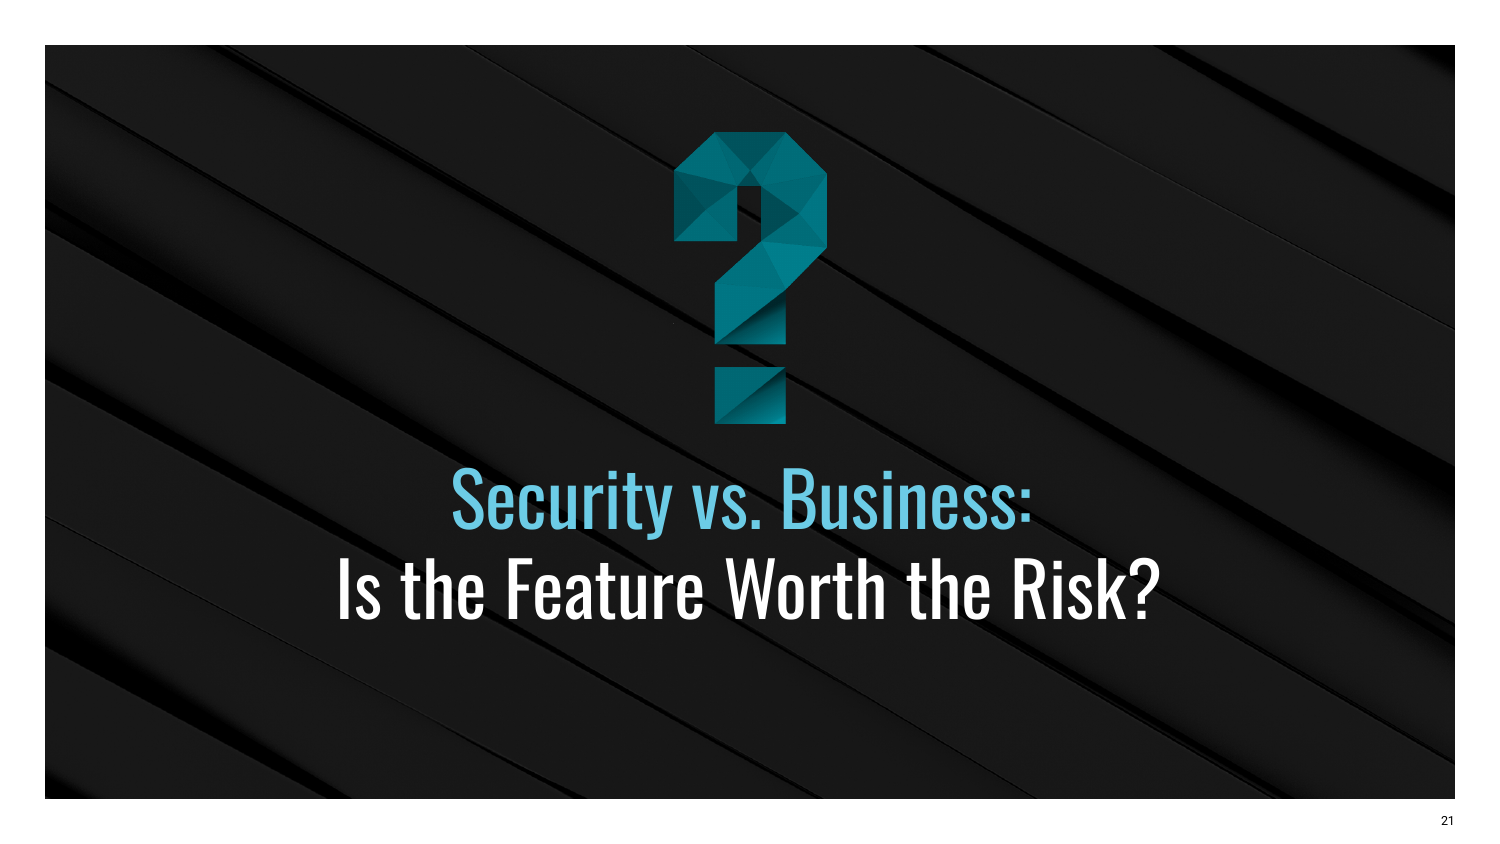

# Security vs. Business:
Is the Feature Worth the Risk?

21